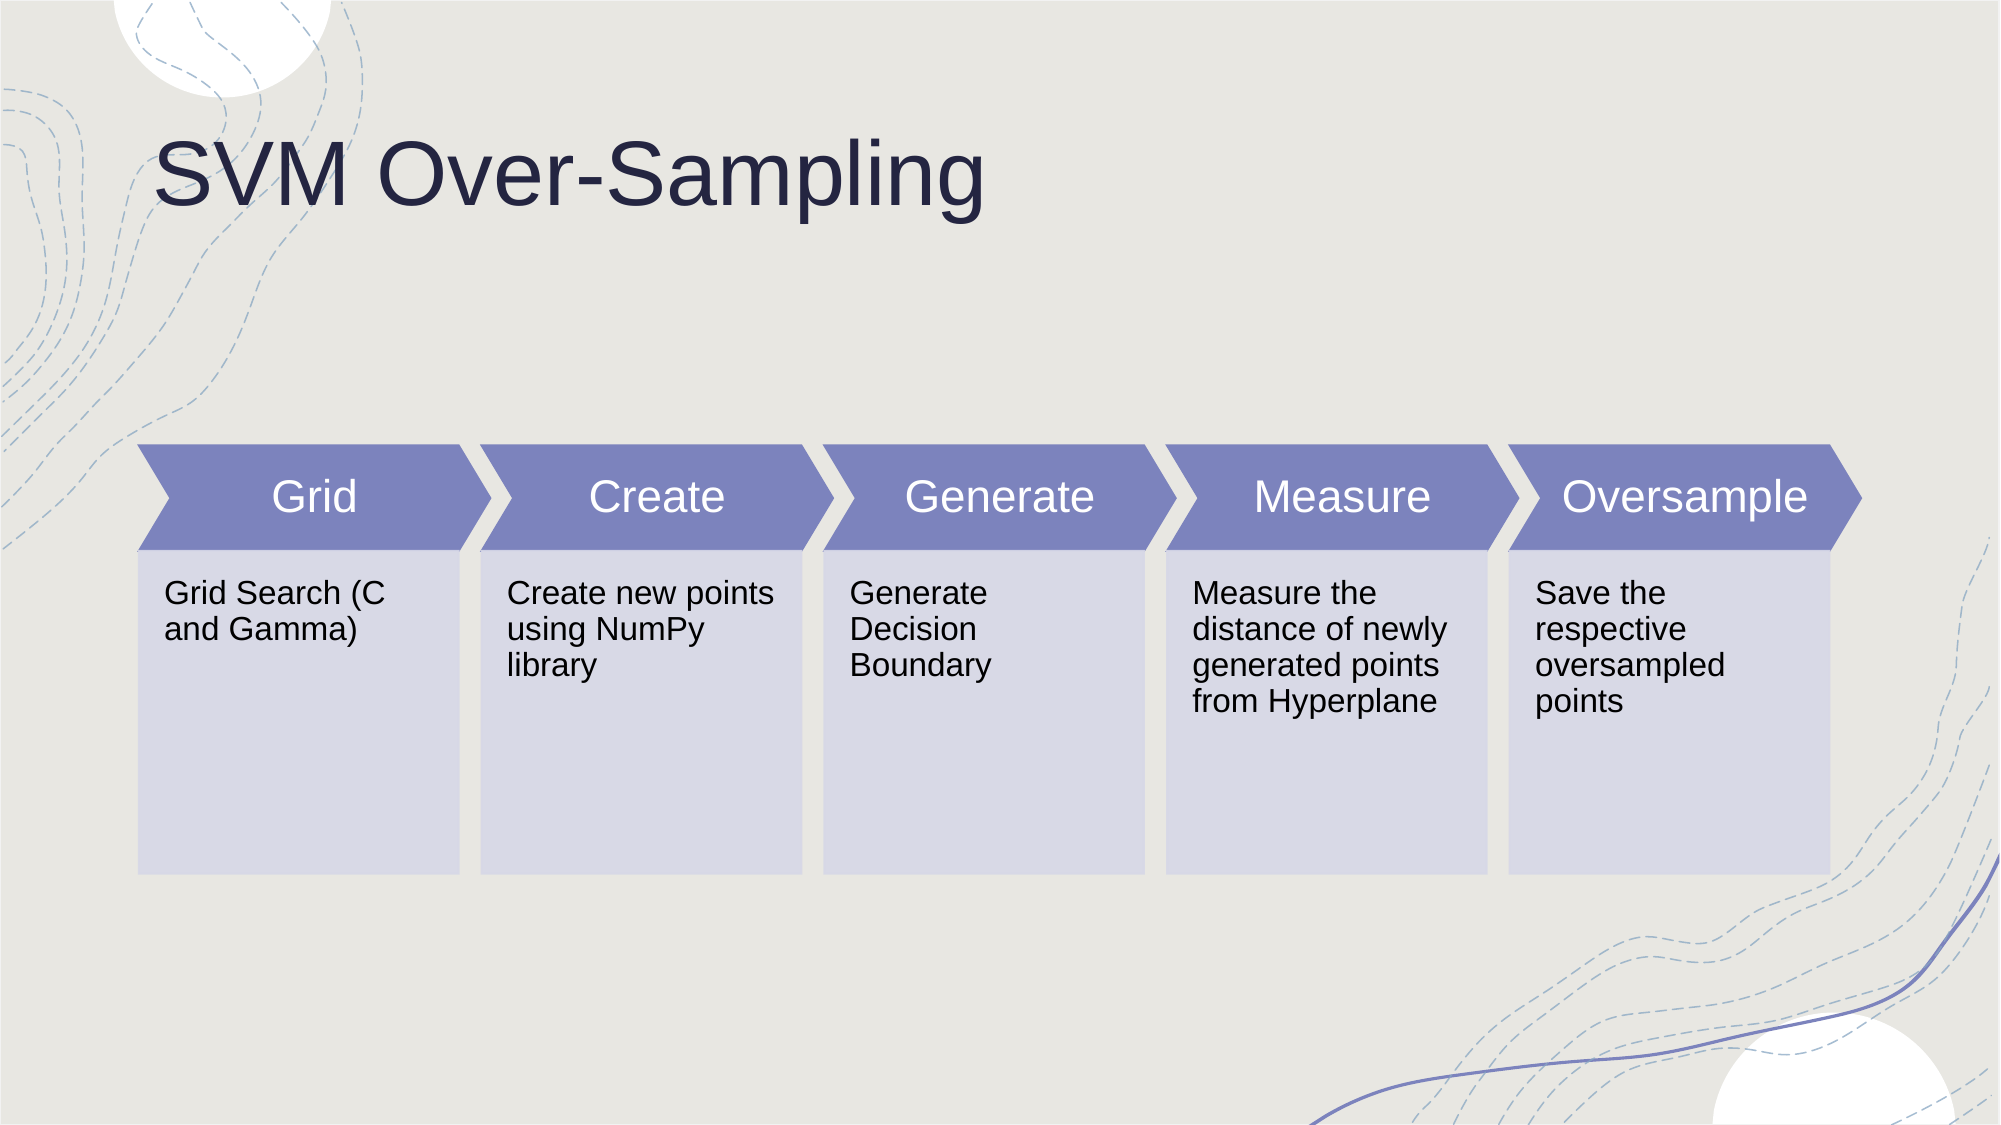

# SVM Over-Sampling
Grid
Grid Search (C and Gamma)
Create
Create new points using NumPy library
Generate
Generate Decision Boundary
Measure
Measure the distance of newly generated points from Hyperplane
Oversample
Save the respective oversampled points